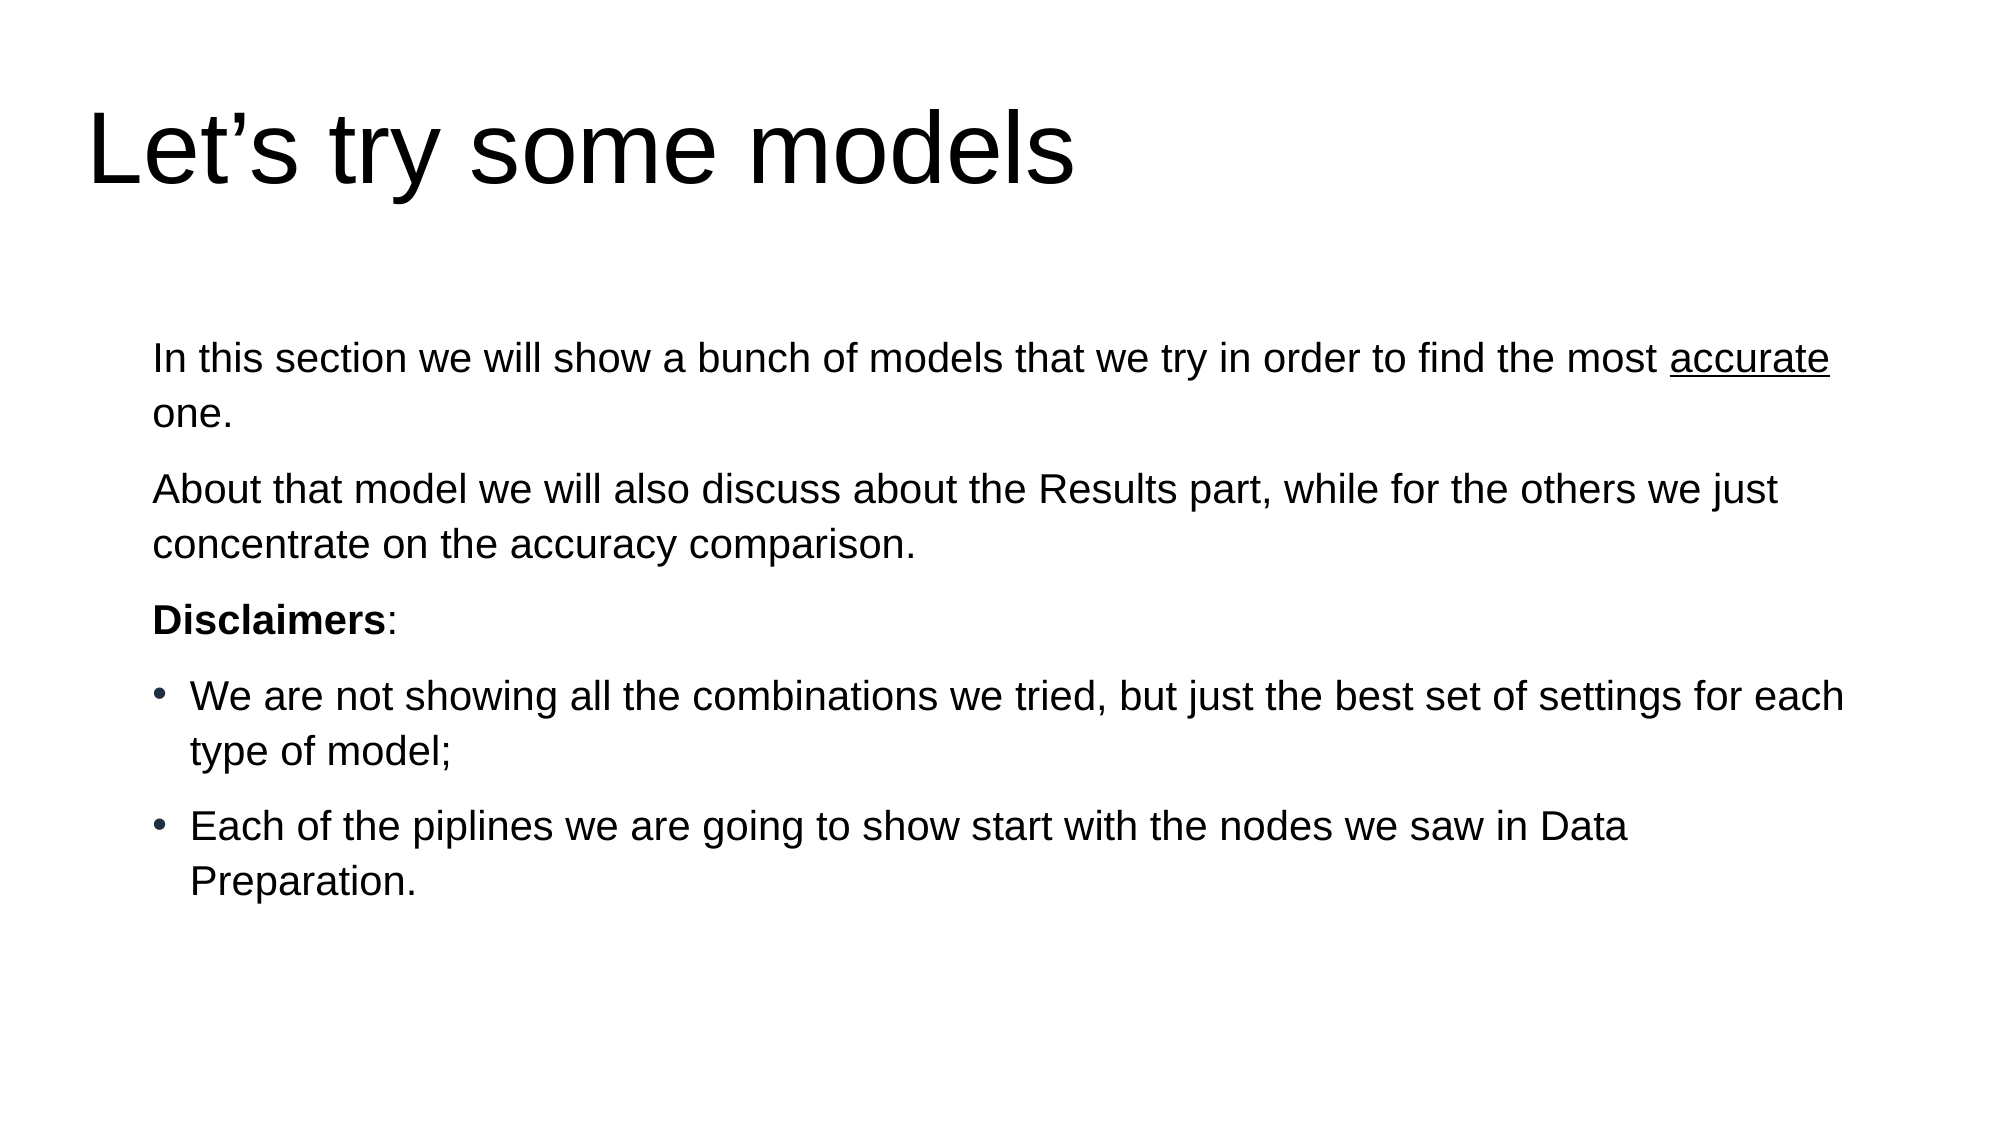

# Let’s try some models
In this section we will show a bunch of models that we try in order to find the most accurate one.
About that model we will also discuss about the Results part, while for the others we just concentrate on the accuracy comparison.
Disclaimers:
We are not showing all the combinations we tried, but just the best set of settings for each type of model;
Each of the piplines we are going to show start with the nodes we saw in Data Preparation.